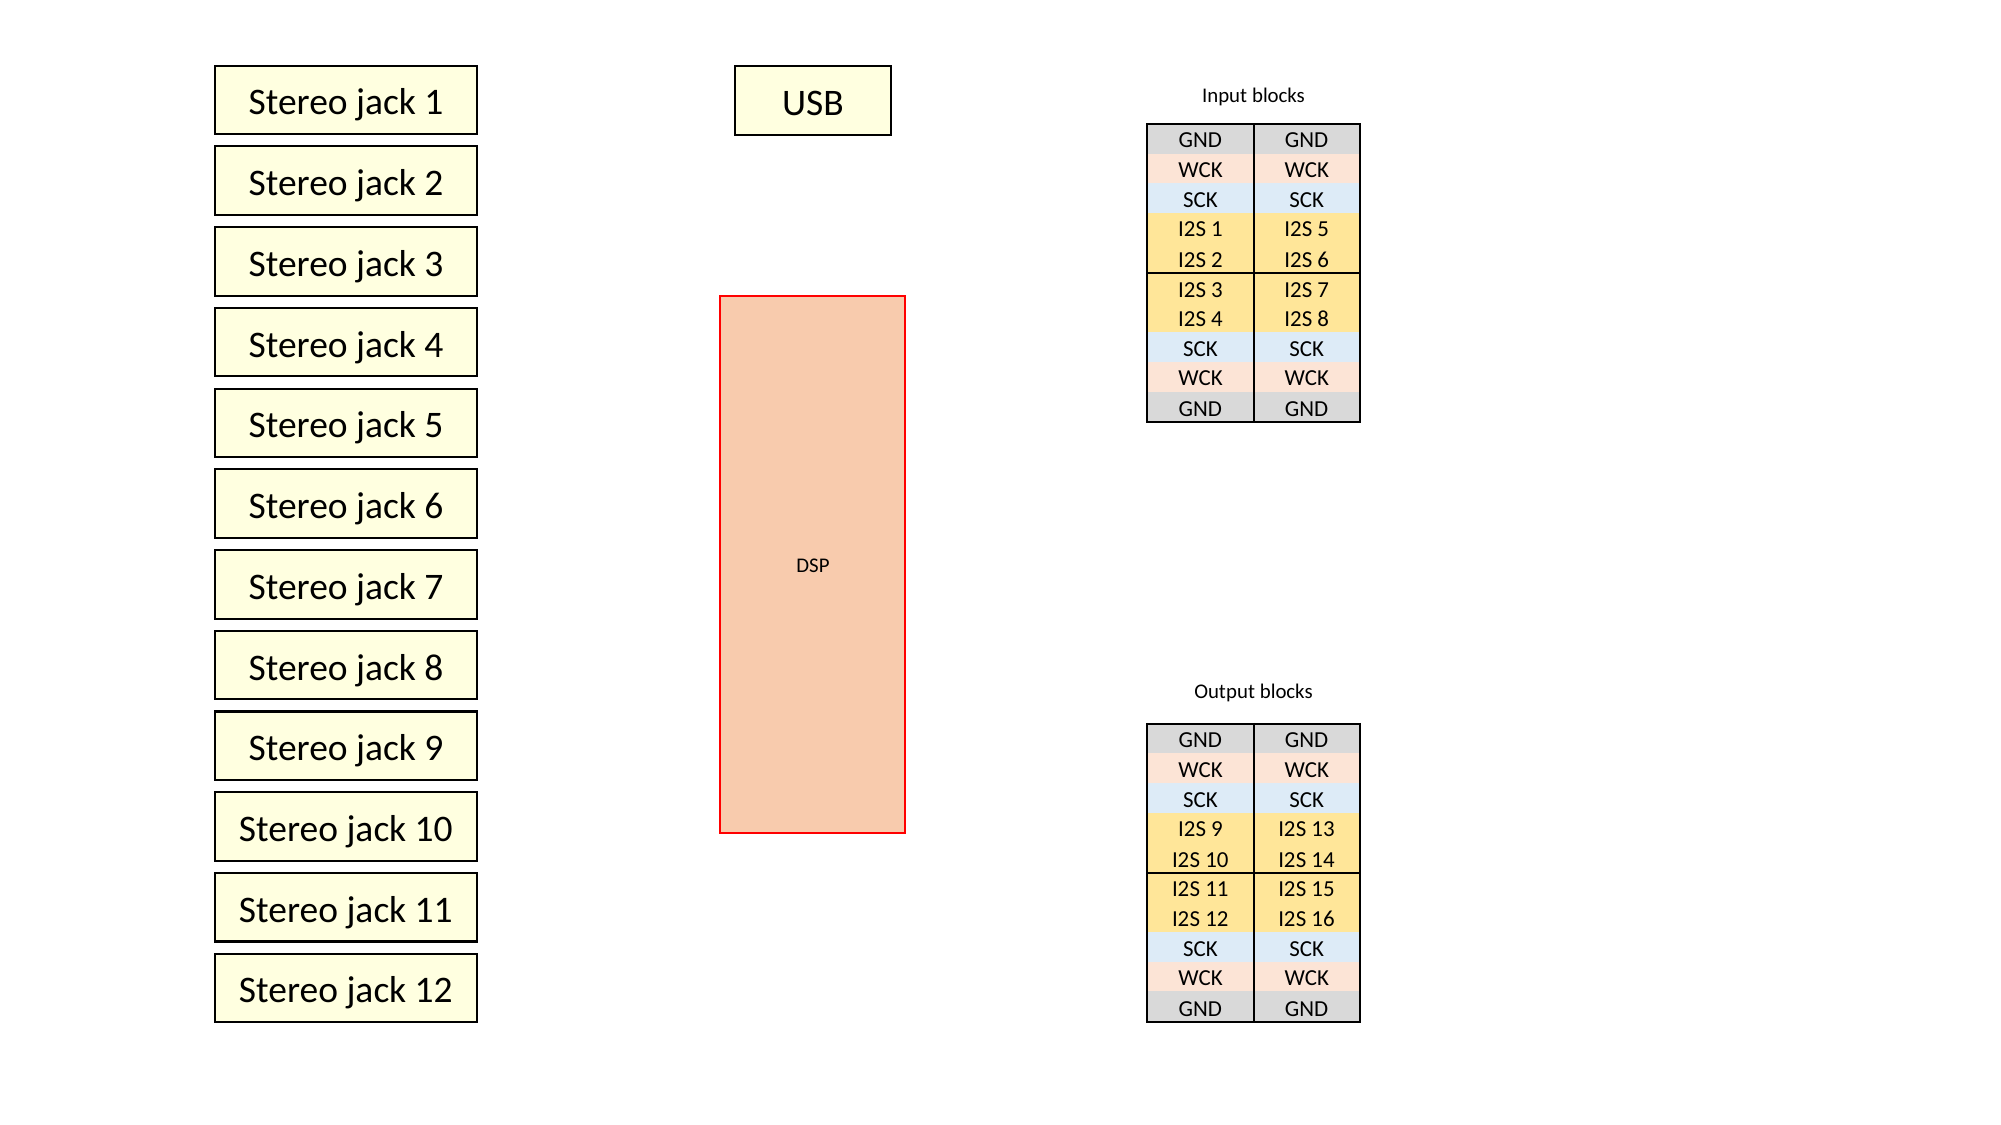

Input blocks
Stereo jack 1
USB
| GND | GND |
| --- | --- |
| WCK | WCK |
| SCK | SCK |
| I2S 1 | I2S 5 |
| I2S 2 | I2S 6 |
| I2S 3 | I2S 7 |
| I2S 4 | I2S 8 |
| SCK | SCK |
| WCK | WCK |
| GND | GND |
Stereo jack 2
Stereo jack 3
DSP
Stereo jack 4
Stereo jack 5
Stereo jack 6
Stereo jack 7
Stereo jack 8
Output blocks
Stereo jack 9
| GND | GND |
| --- | --- |
| WCK | WCK |
| SCK | SCK |
| I2S 9 | I2S 13 |
| I2S 10 | I2S 14 |
| I2S 11 | I2S 15 |
| I2S 12 | I2S 16 |
| SCK | SCK |
| WCK | WCK |
| GND | GND |
Stereo jack 10
Stereo jack 11
Stereo jack 12